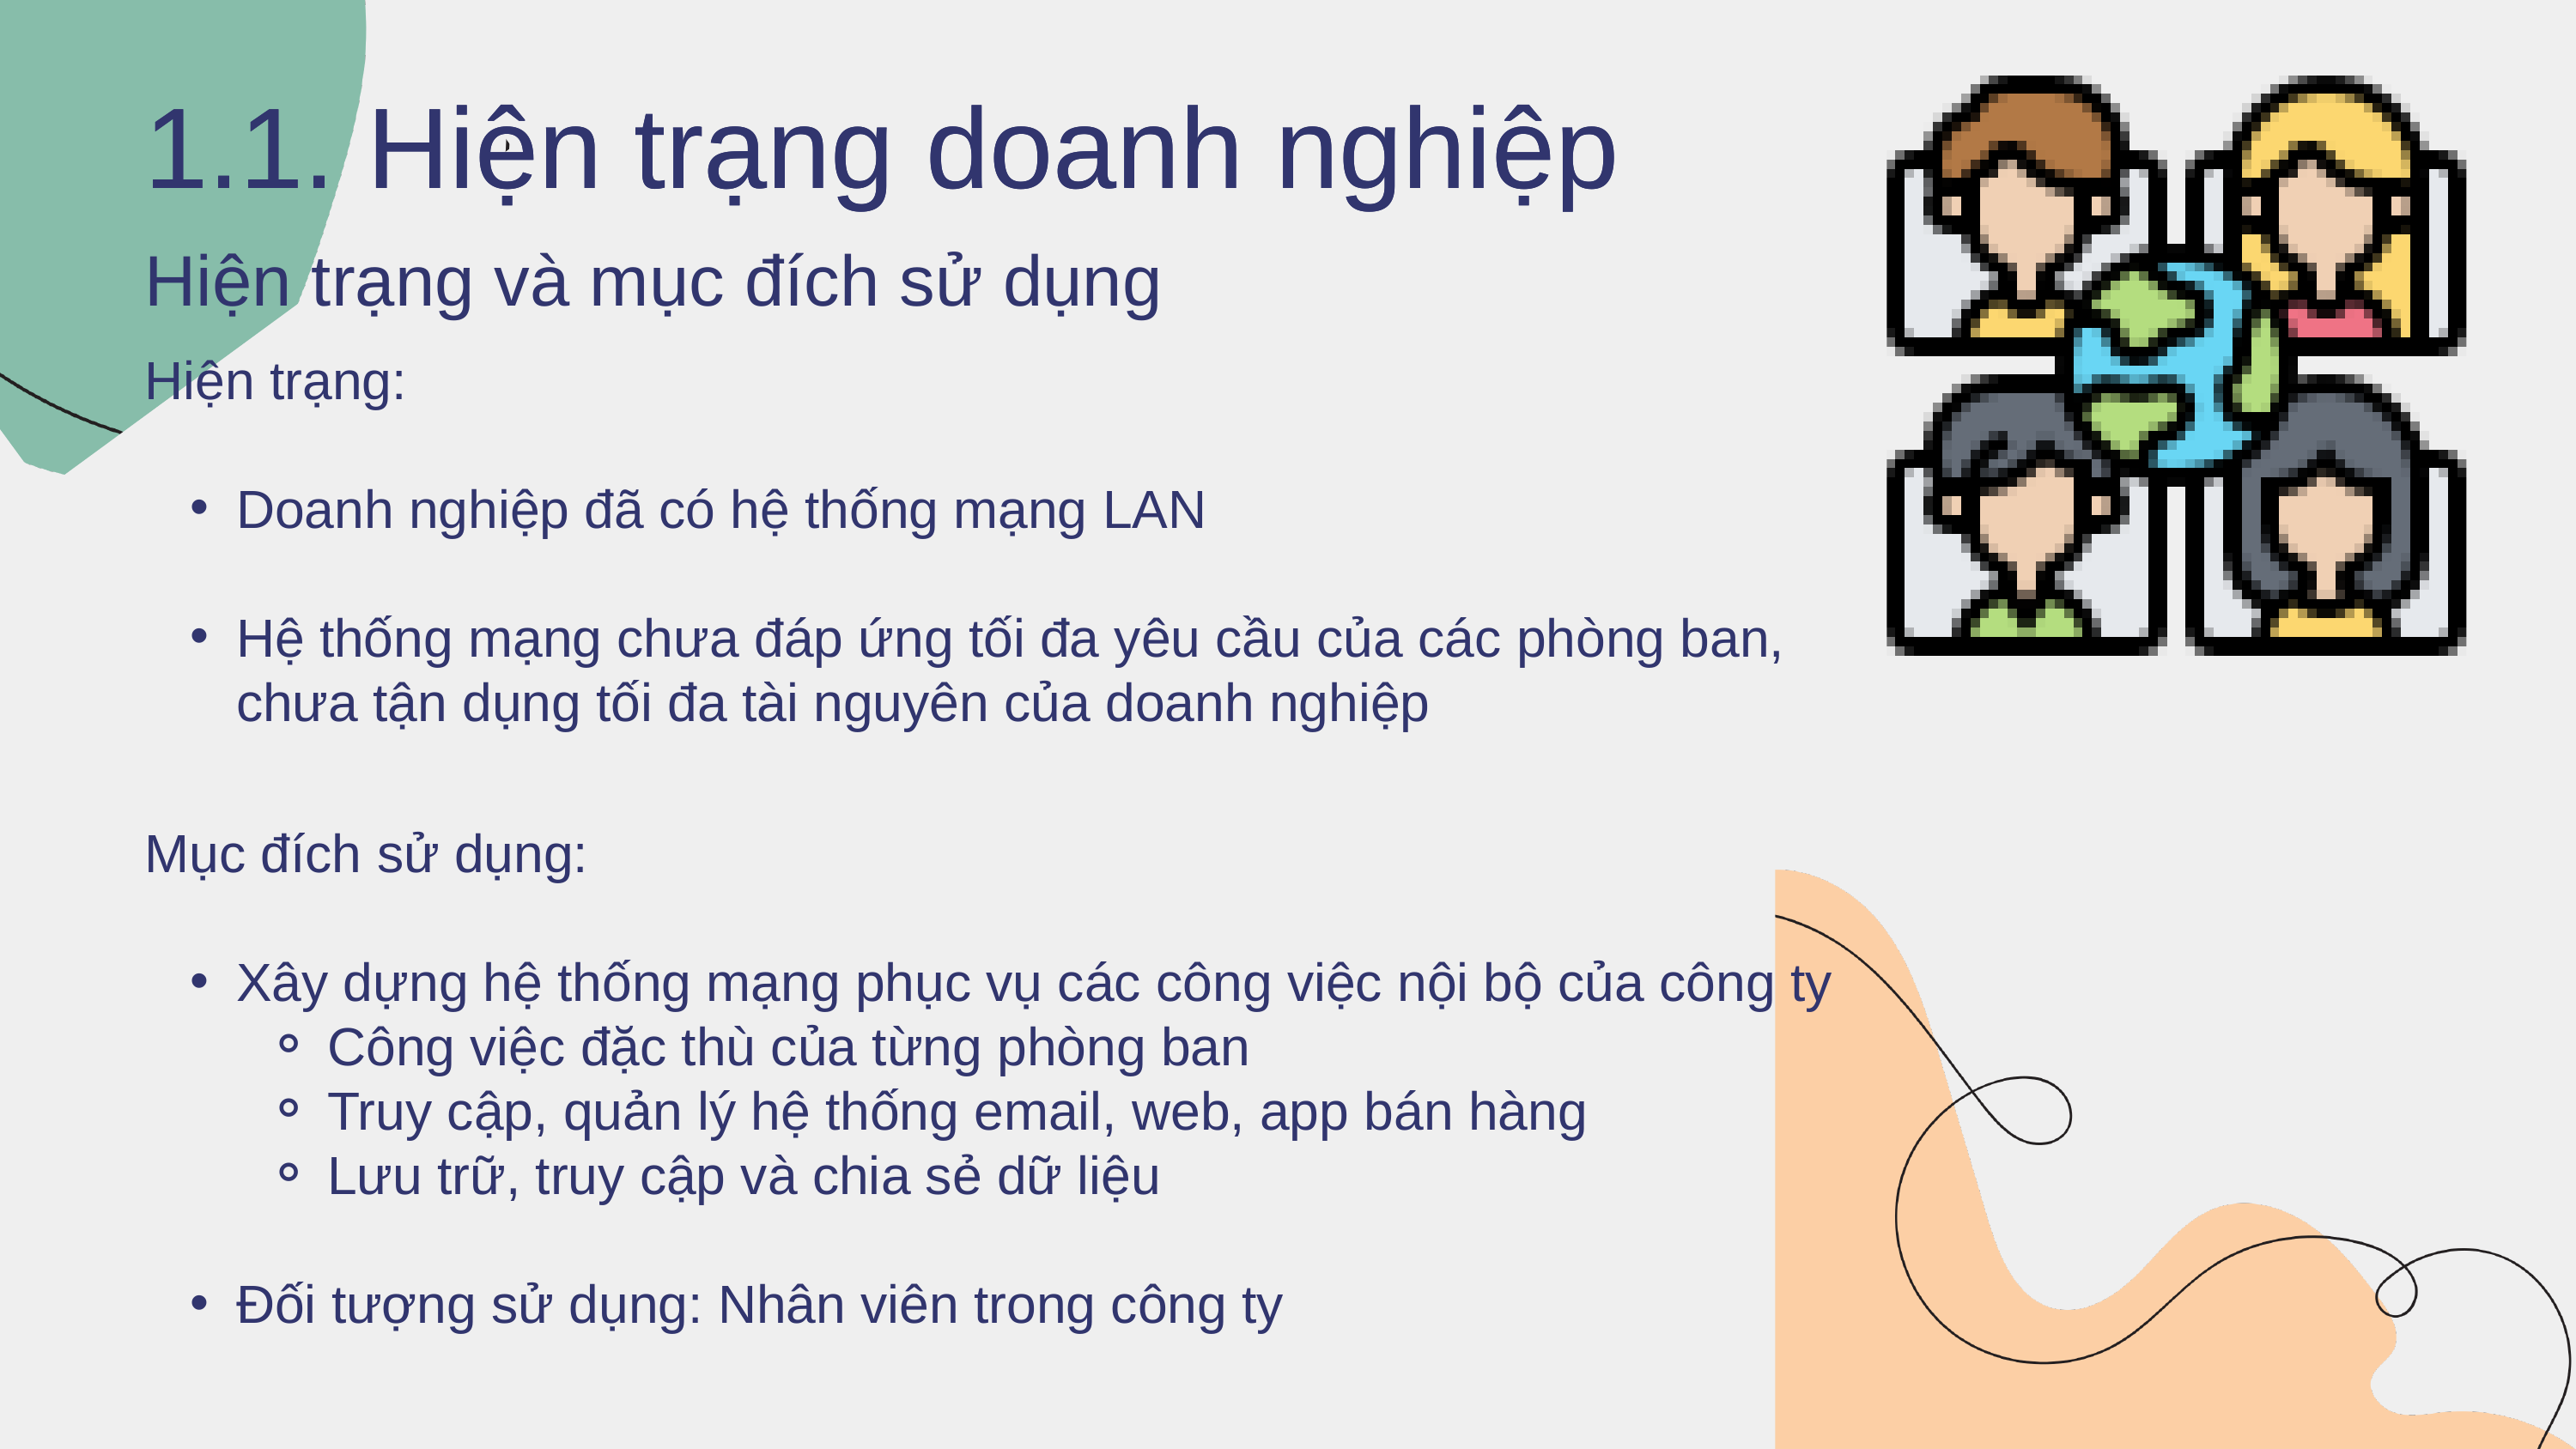

1.1. Hiện trạng doanh nghiệp
1.1. Hiện trạng doanh nghiệp
Hiện trạng và mục đích sử dụng

Hiện trạng:

Doanh nghiệp đã có hệ thống mạng LAN

Hệ thống mạng chưa đáp ứng tối đa yêu cầu của các phòng ban, chưa tận dụng tối đa tài nguyên của doanh nghiệp
Mục đích sử dụng:

Xây dựng hệ thống mạng phục vụ các công việc nội bộ của công ty
Công việc đặc thù của từng phòng ban
Truy cập, quản lý hệ thống email, web, app bán hàng
Lưu trữ, truy cập và chia sẻ dữ liệu

Đối tượng sử dụng: Nhân viên trong công ty